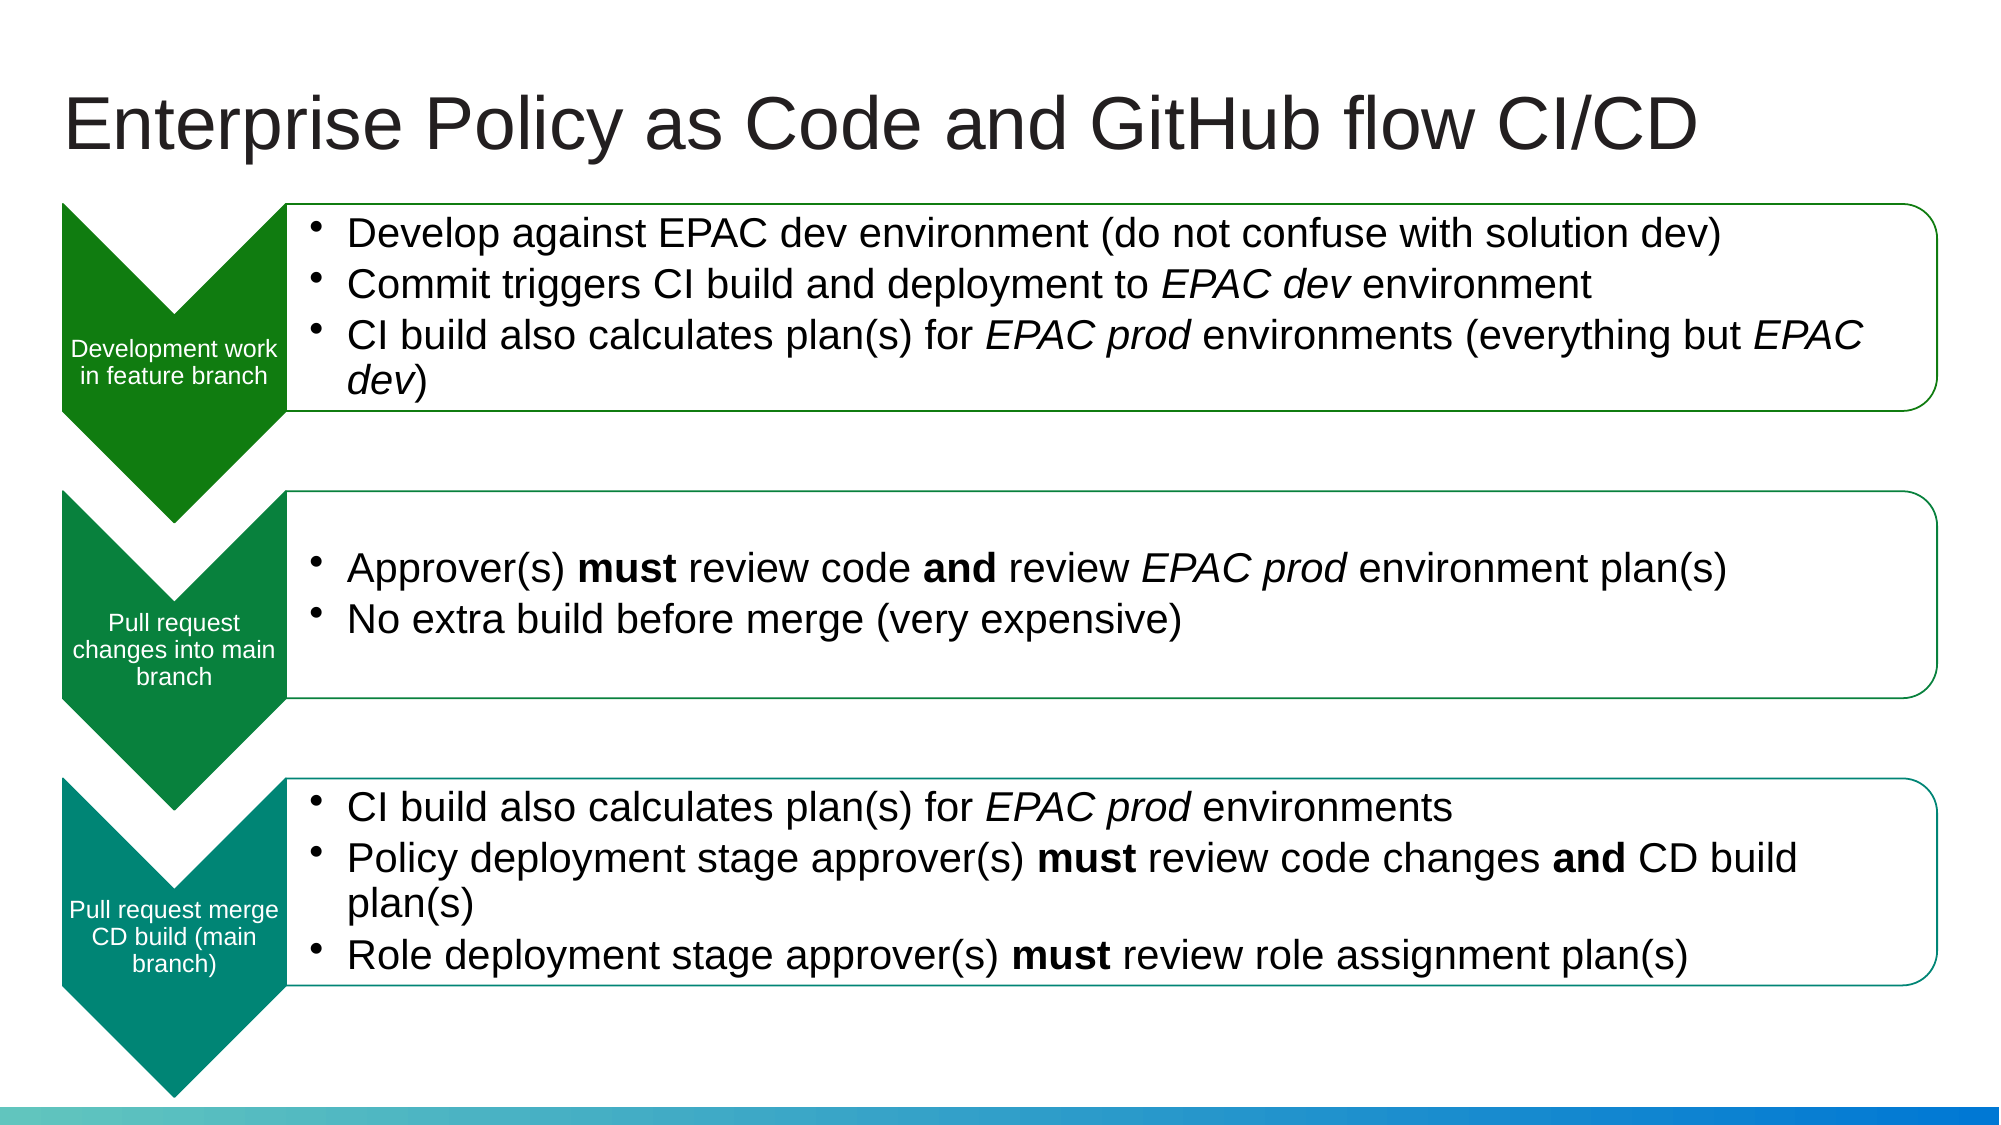

# Enterprise Policy as Code and GitHub flow CI/CD
Development work in feature branch
Develop against EPAC dev environment (do not confuse with solution dev)
Commit triggers CI build and deployment to EPAC dev environment
CI build also calculates plan(s) for EPAC prod environments (everything but EPAC dev)
Pull request changes into main branch
Approver(s) must review code and review EPAC prod environment plan(s)
No extra build before merge (very expensive)
Pull request merge CD build (main branch)
CI build also calculates plan(s) for EPAC prod environments
Policy deployment stage approver(s) must review code changes and CD build plan(s)
Role deployment stage approver(s) must review role assignment plan(s)